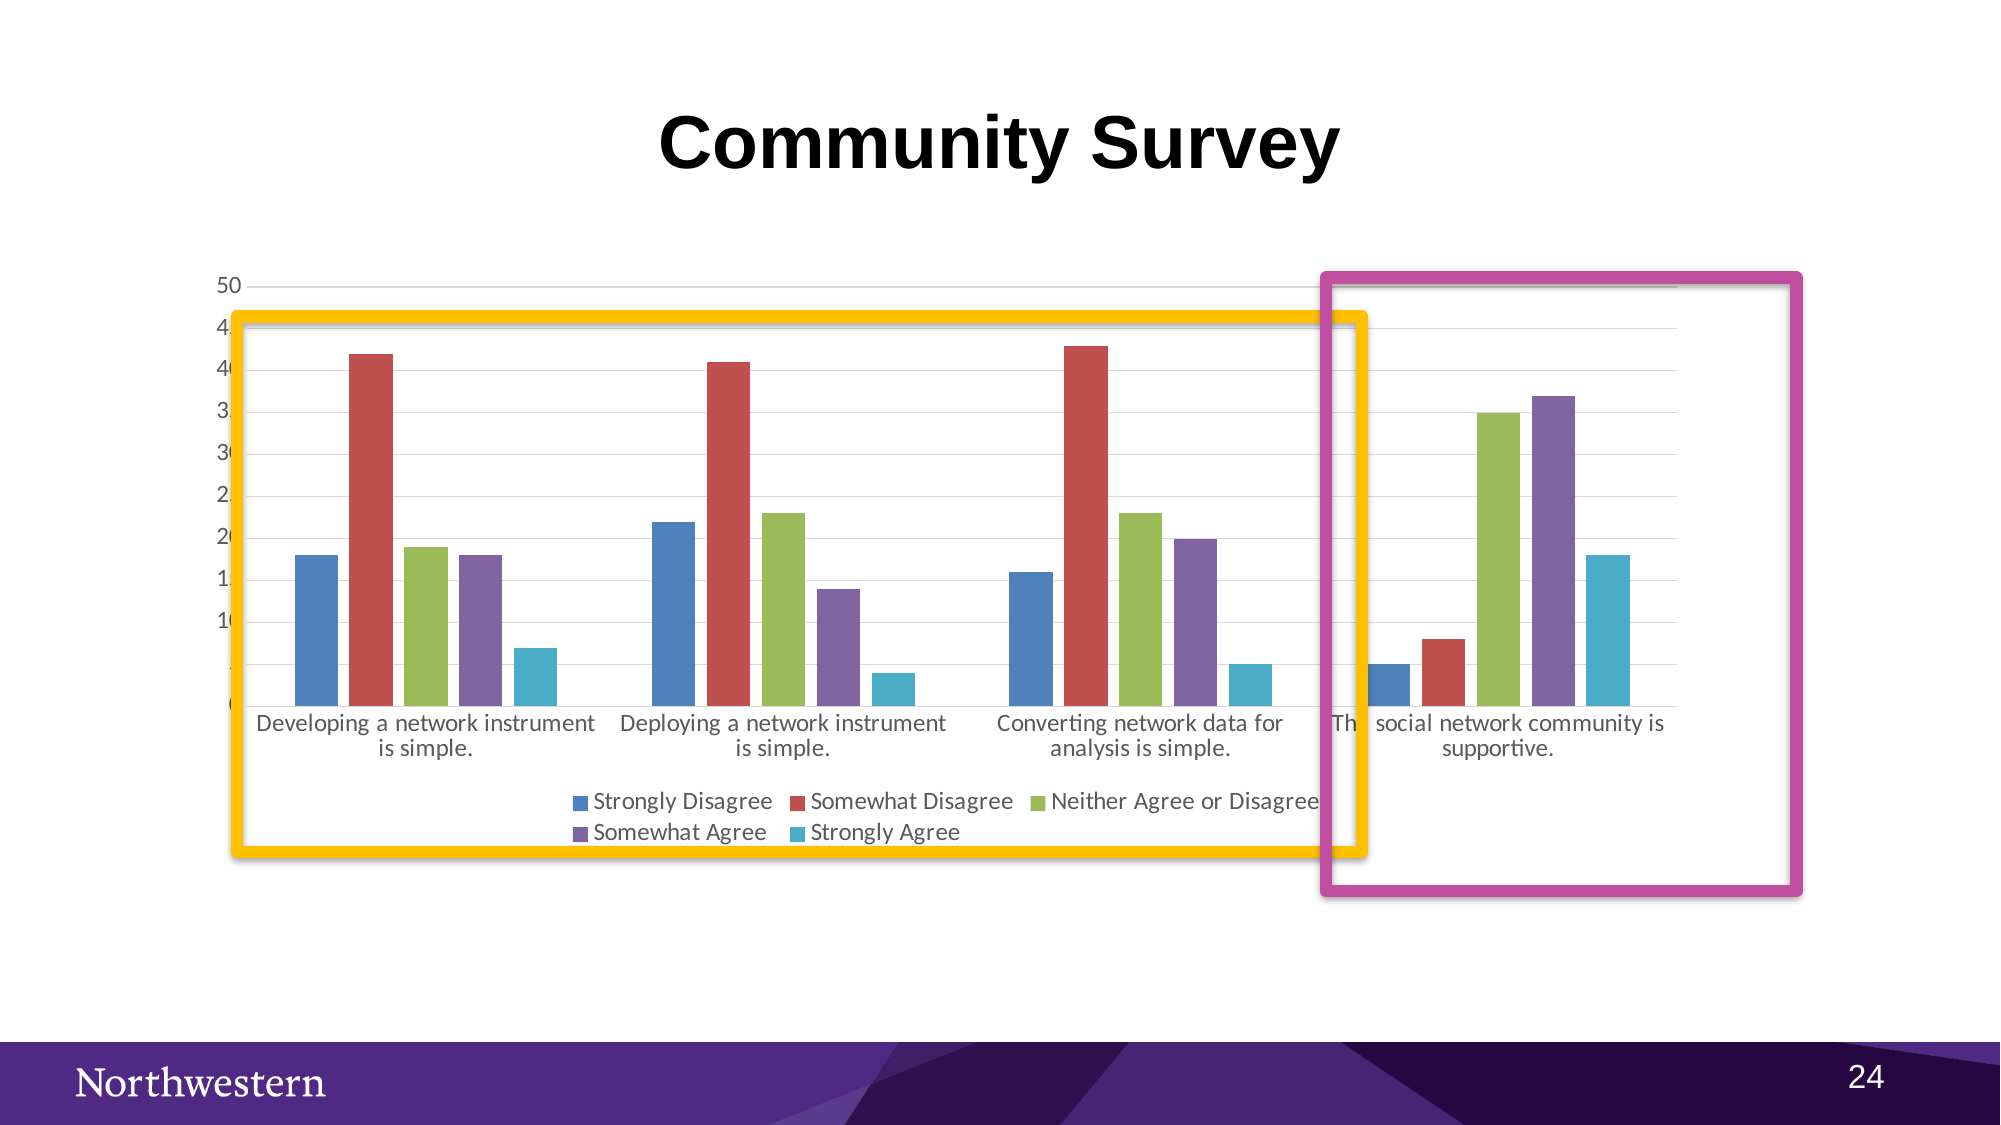

# Community Survey

### Chart

| Category | Strongly Disagree | Somewhat Disagree | Neither Agree or Disagree | Somewhat Agree | Strongly Agree |
|---|---|---|---|---|---|
| Developing a network instrument is simple. | 18.0 | 42.0 | 19.0 | 18.0 | 7.0 |
| Deploying a network instrument is simple. | 22.0 | 41.0 | 23.0 | 14.0 | 4.0 |
| Converting network data for analysis is simple. | 16.0 | 43.0 | 23.0 | 20.0 | 5.0 |
| The social network community is supportive. | 5.0 | 8.0 | 35.0 | 37.0 | 18.0 |

24